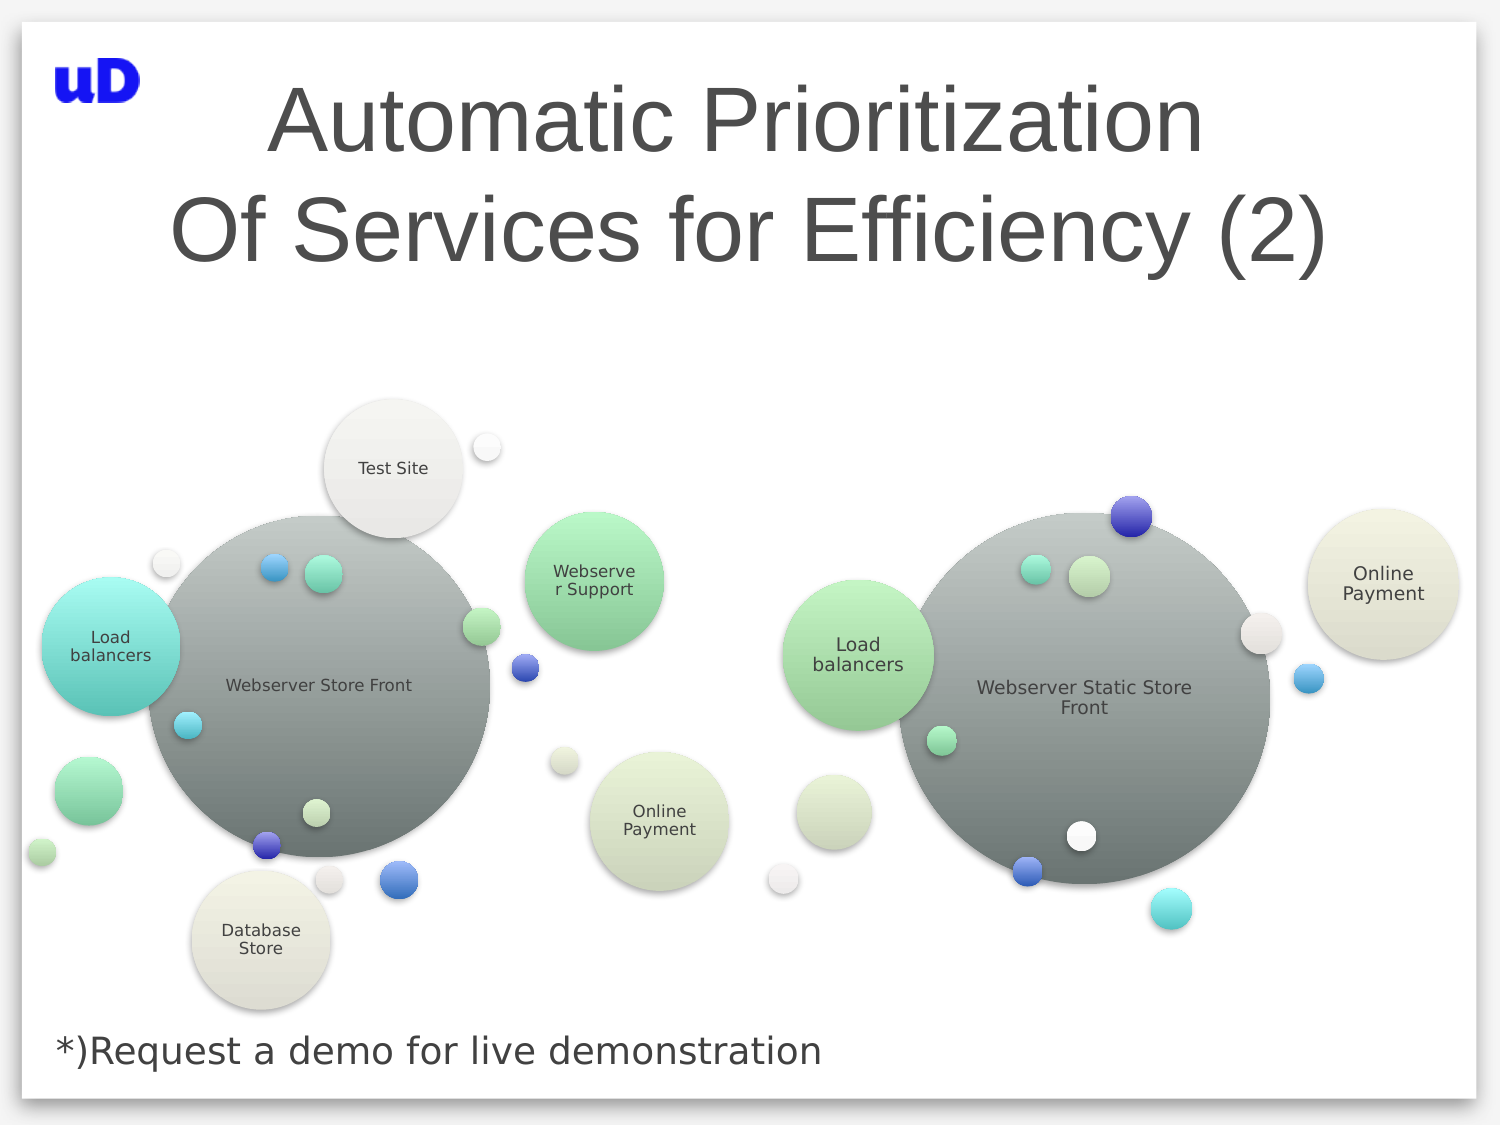

# Automatic Prioritization Of Services for Efficiency (2)
Webserver Store Front
Load balancers
Webserver Support
Online Payment
Database Store
Test Site
Webserver Static Store Front
Load balancers
Online Payment
*)Request a demo for live demonstration